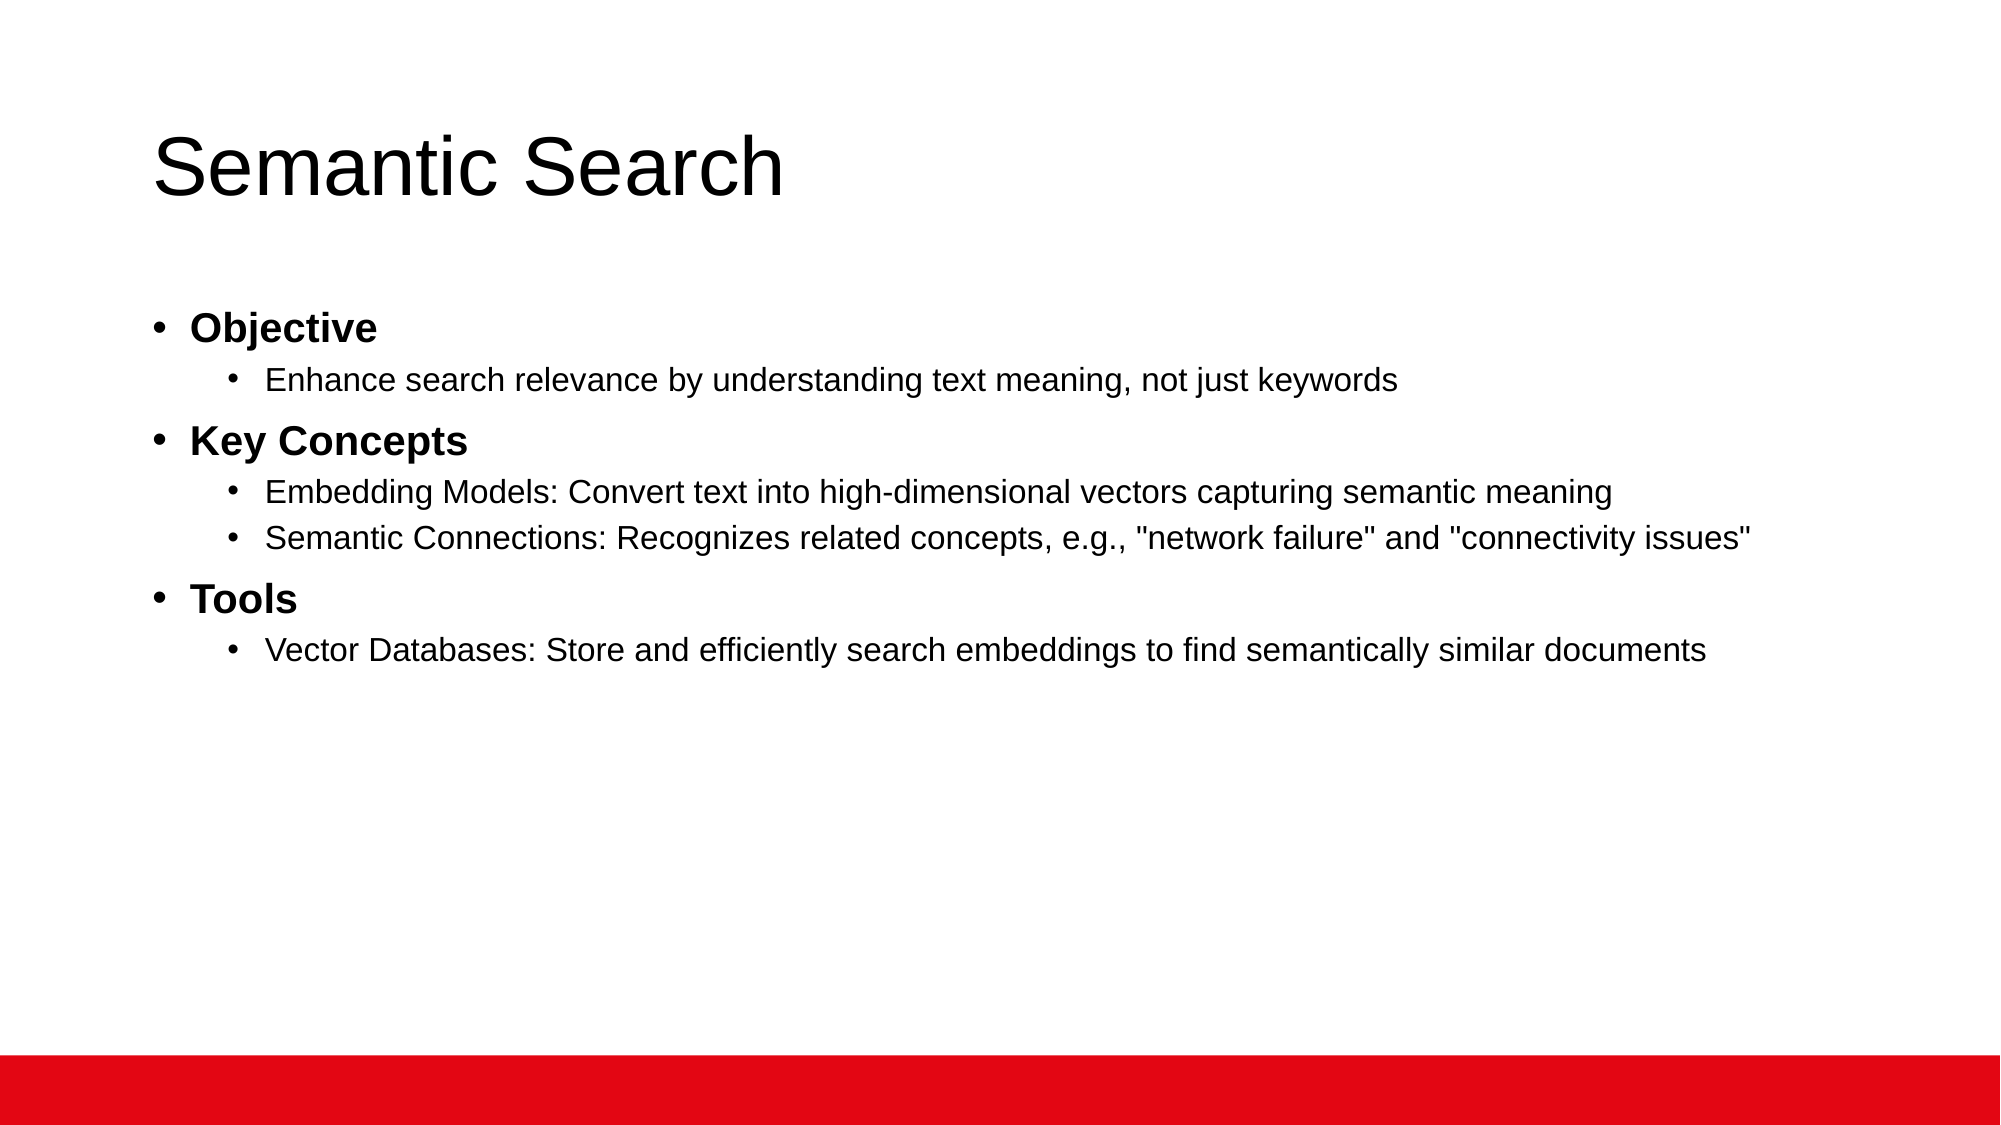

# Semantic Search
Objective
Enhance search relevance by understanding text meaning, not just keywords
Key Concepts
Embedding Models: Convert text into high-dimensional vectors capturing semantic meaning
Semantic Connections: Recognizes related concepts, e.g., "network failure" and "connectivity issues"
Tools
Vector Databases: Store and efficiently search embeddings to find semantically similar documents
Enhancing Log Analytics with Generative AI – Edin Guso
40